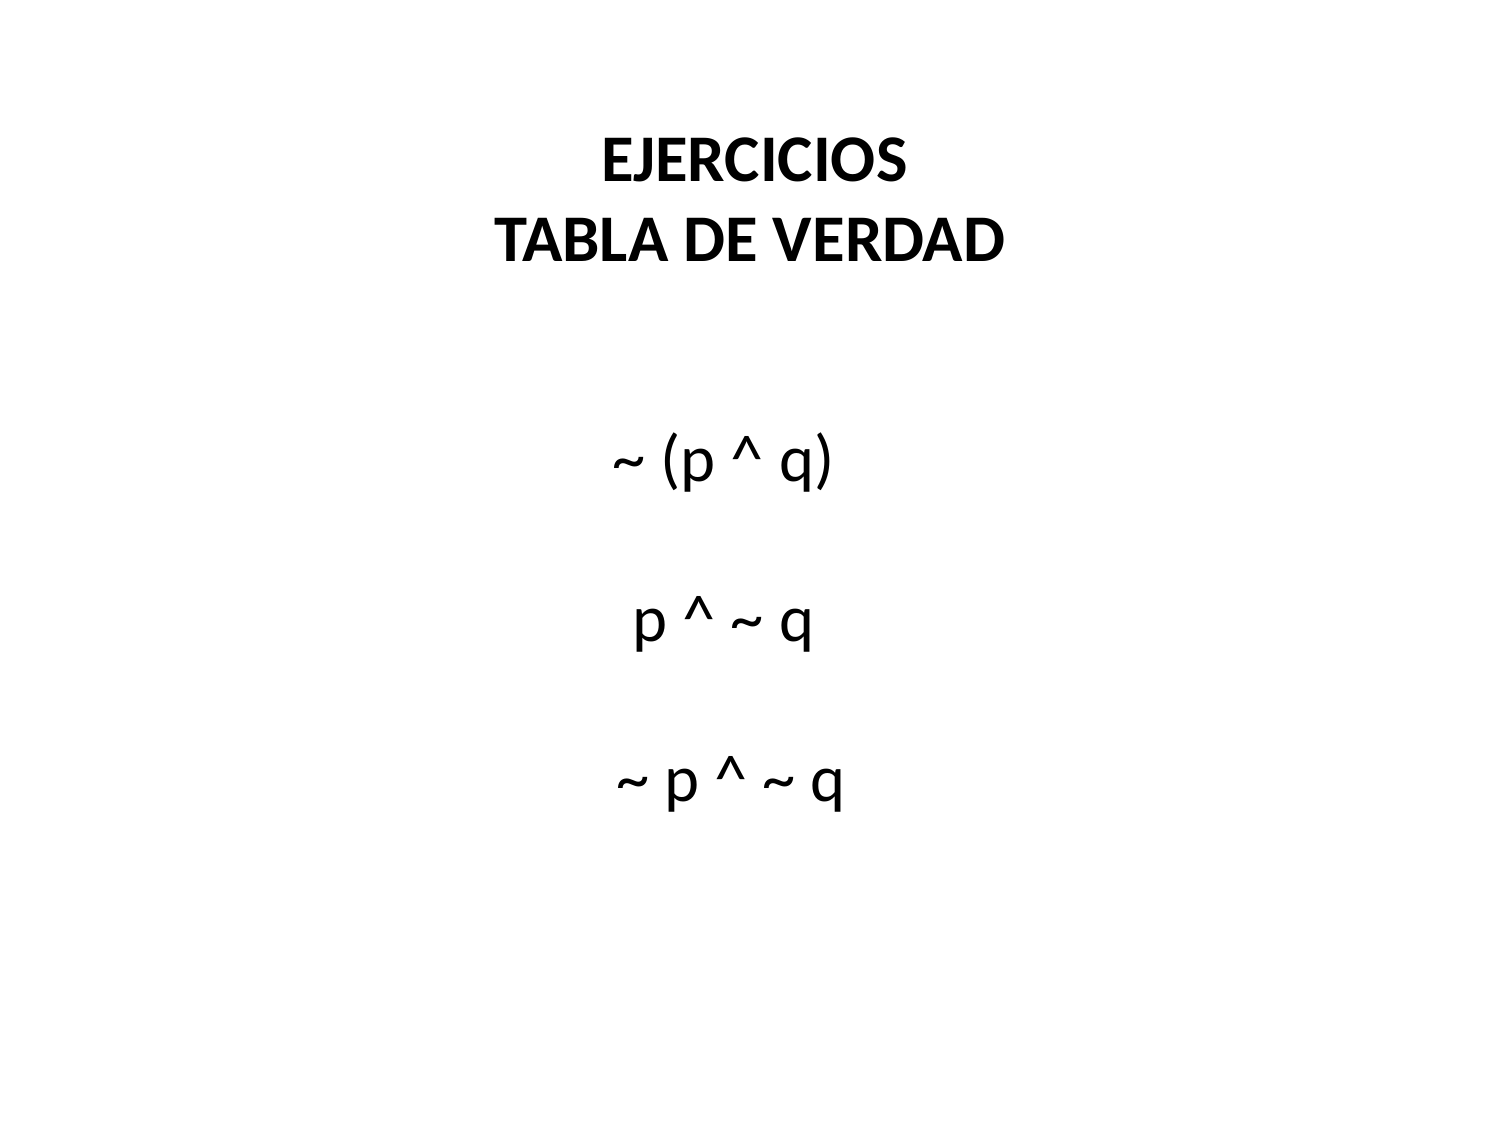

EJERCICIOS
TABLA DE VERDAD
~ (p ^ q)

p ^ ~ q

 ~ p ^ ~ q